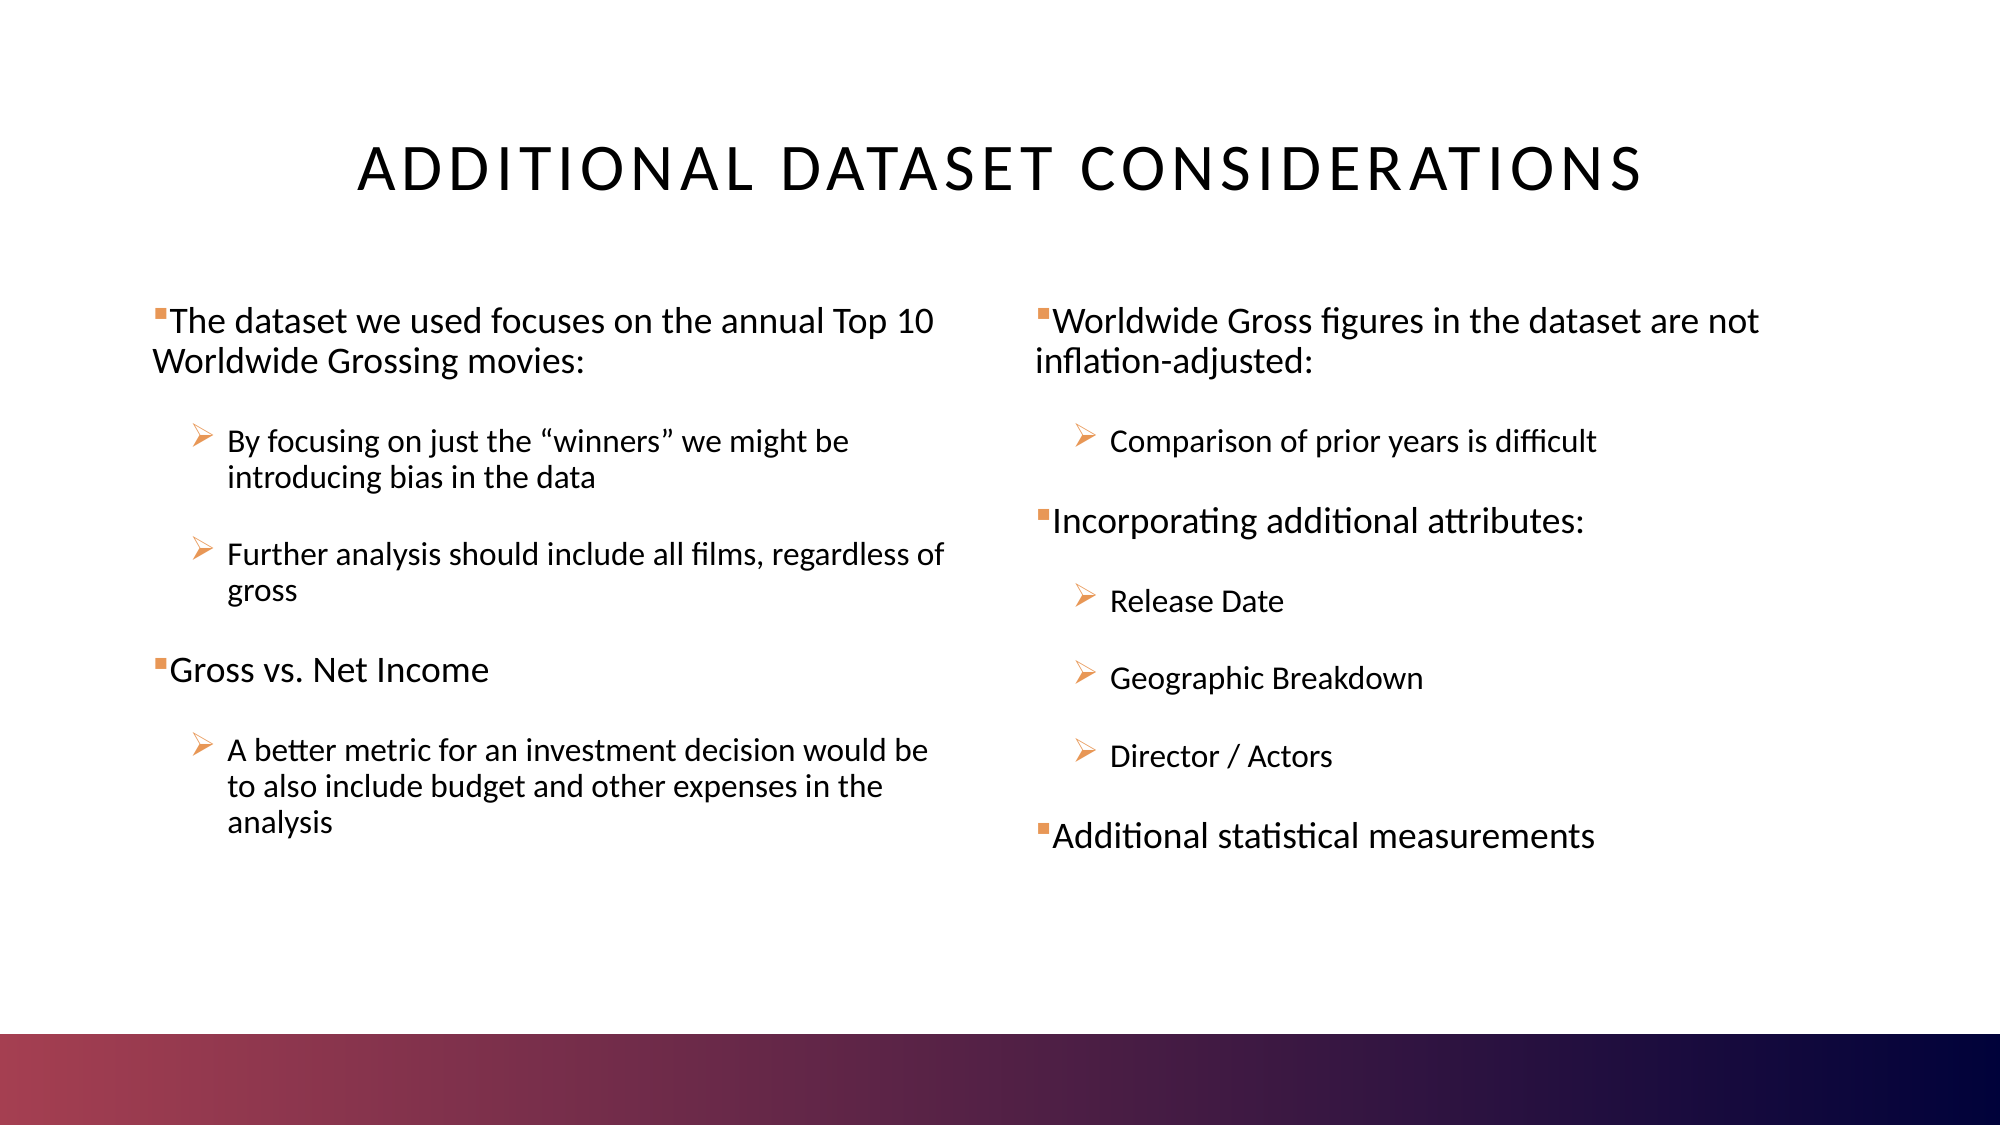

# Additional Dataset Considerations
The dataset we used focuses on the annual Top 10 Worldwide Grossing movies:
By focusing on just the “winners” we might be introducing bias in the data
Further analysis should include all films, regardless of gross
Gross vs. Net Income
A better metric for an investment decision would be to also include budget and other expenses in the analysis

Worldwide Gross figures in the dataset are not inflation-adjusted:
Comparison of prior years is difficult
Incorporating additional attributes:
Release Date
Geographic Breakdown
Director / Actors
Additional statistical measurements